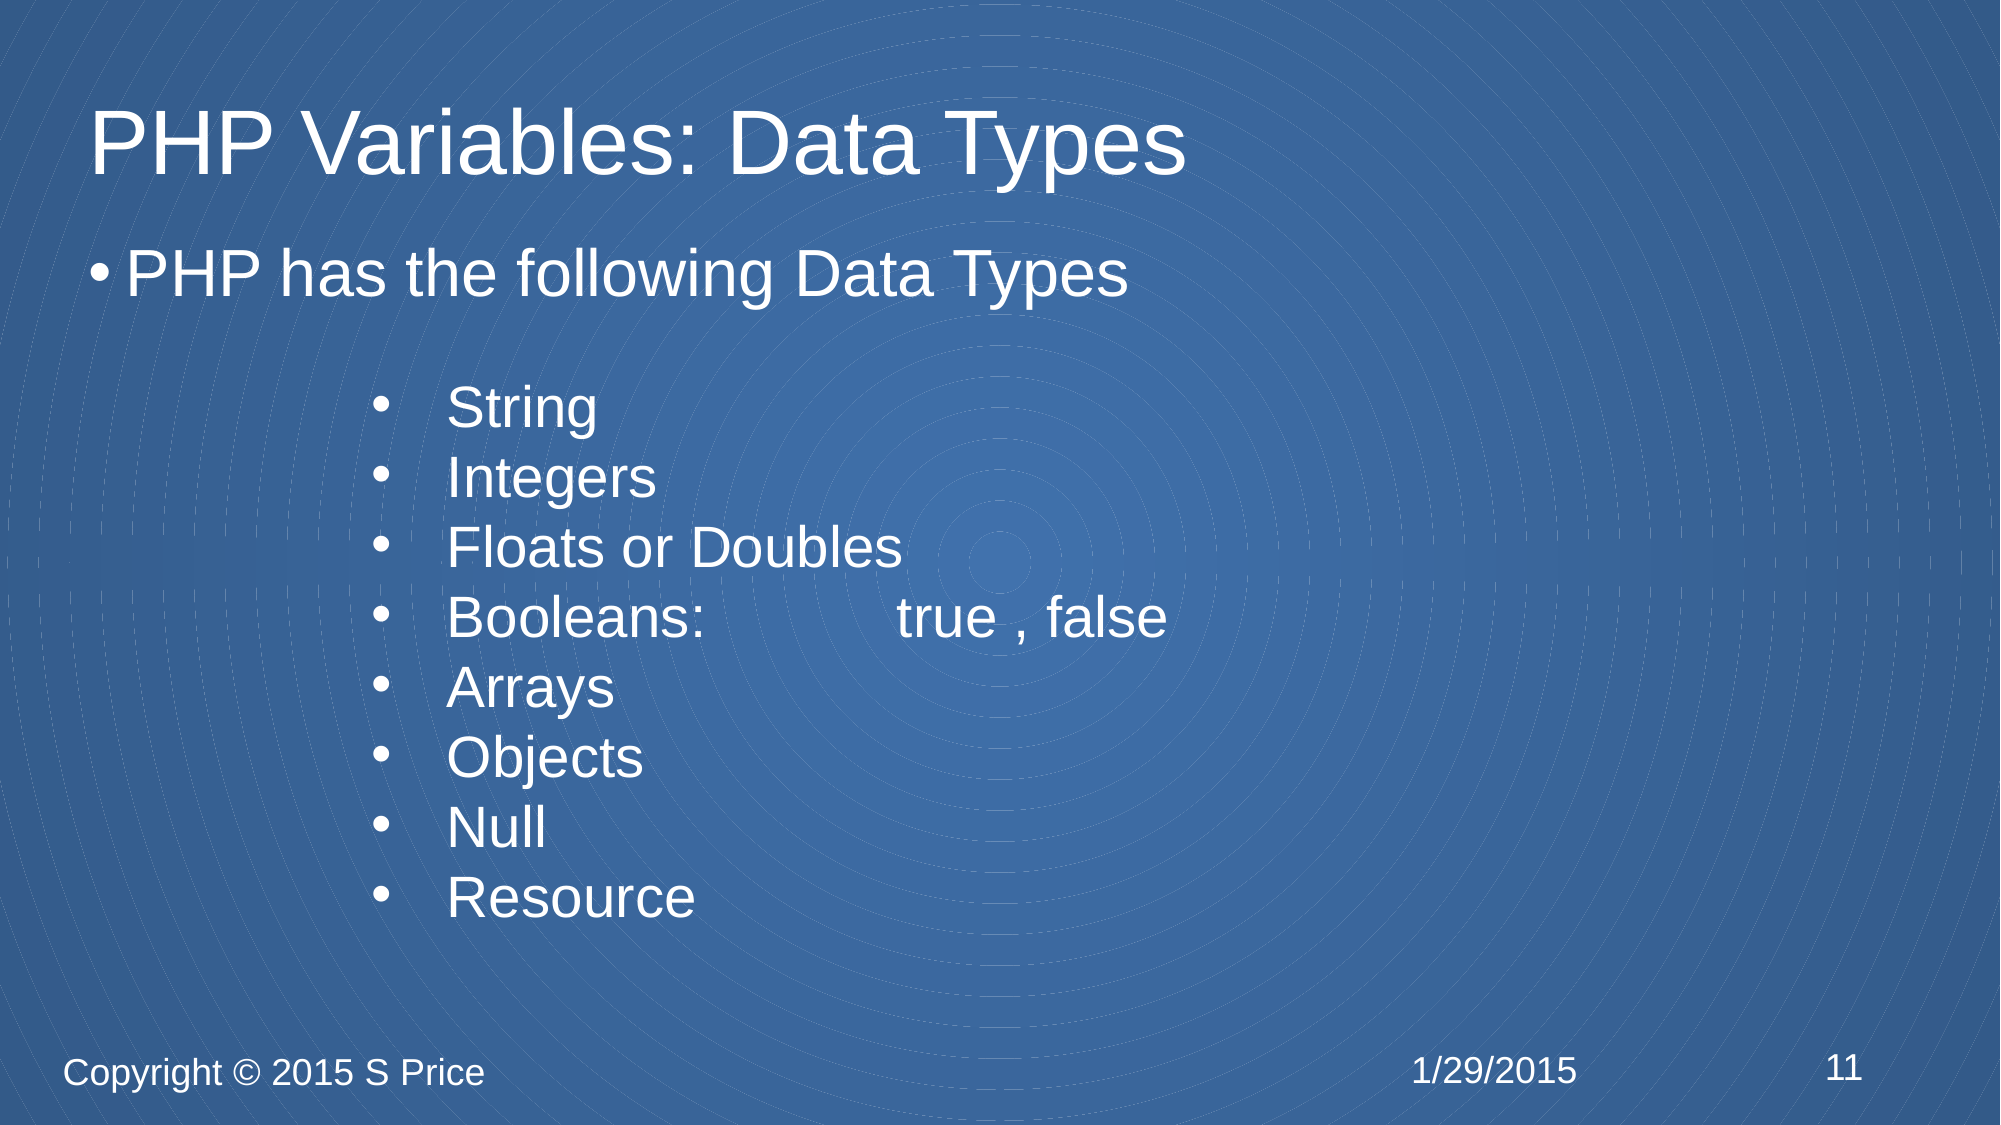

# PHP Variables: Data Types
PHP has the following Data Types
String
Integers
Floats or Doubles
Booleans:		true , false
Arrays
Objects
Null
Resource

11
1/29/2015
Copyright © 2015 S Price